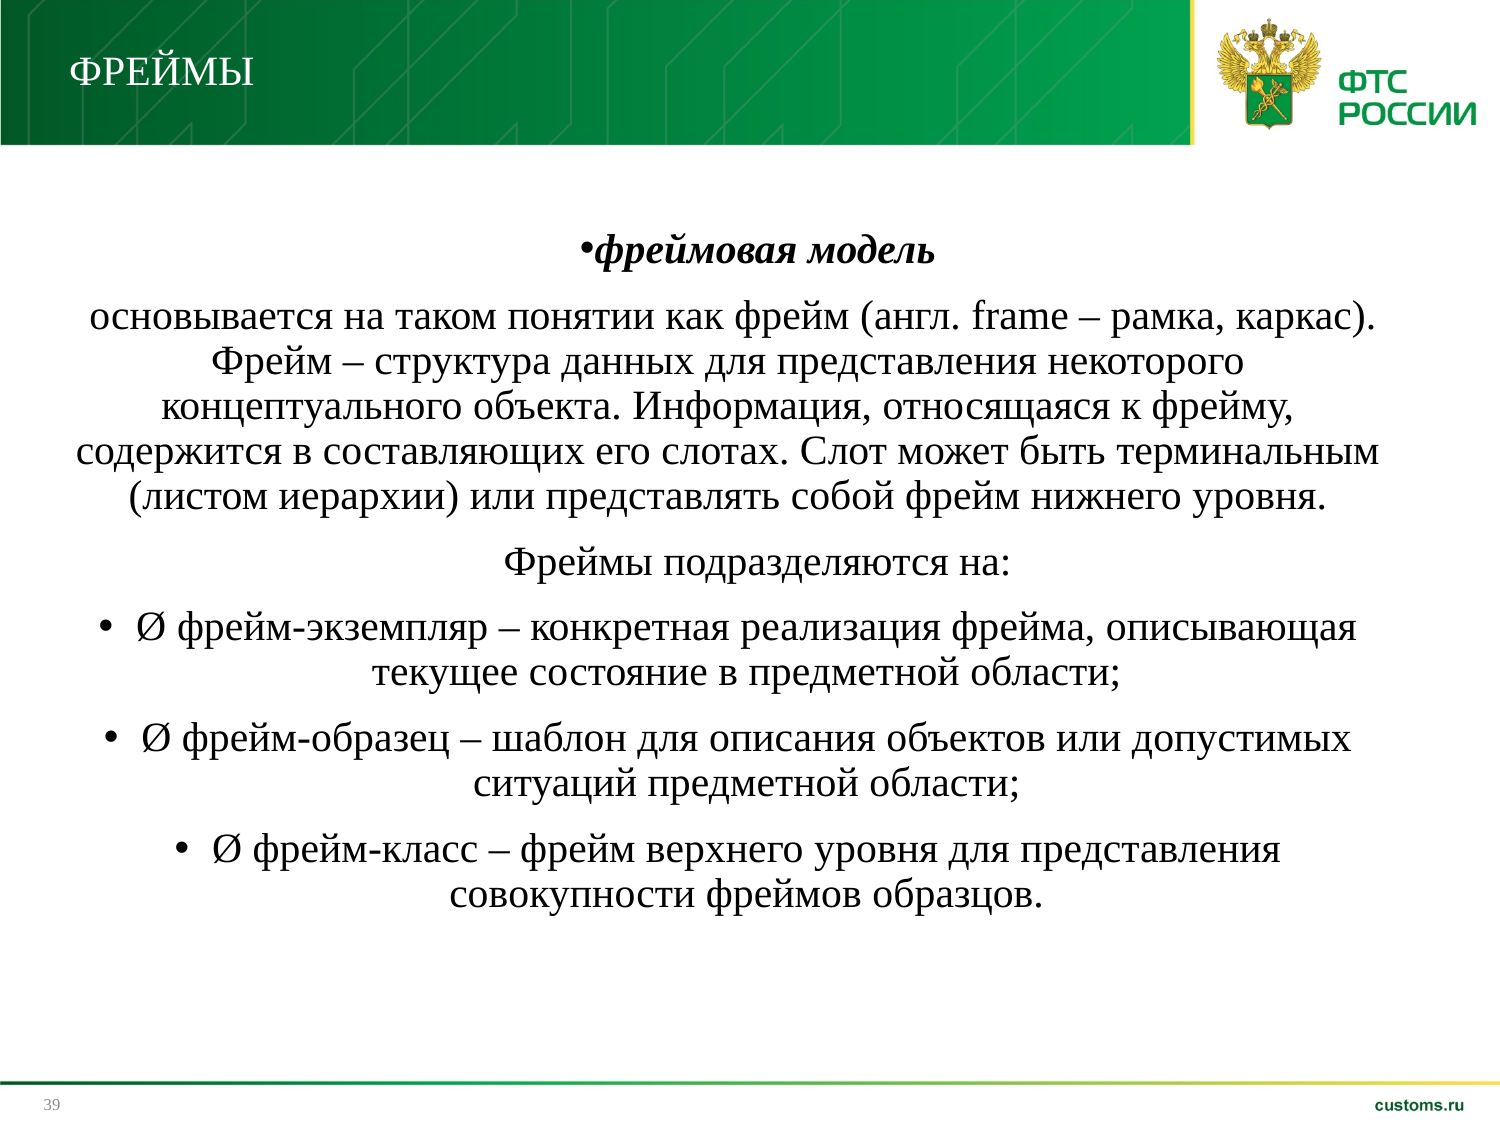

# ФРЕЙМЫ
фреймовая модель
 основывается на таком понятии как фрейм (англ. frame – рамка, каркас). Фрейм – структура данных для представления некоторого концептуального объекта. Информация, относящаяся к фрейму, содержится в составляющих его слотах. Слот может быть терминальным (листом иерархии) или представлять собой фрейм нижнего уровня.
Фреймы подразделяются на:
Ø фрейм-экземпляр – конкретная реализация фрейма, описывающая текущее состояние в предметной области;
Ø фрейм-образец – шаблон для описания объектов или допустимых ситуаций предметной области;
Ø фрейм-класс – фрейм верхнего уровня для представления совокупности фреймов образцов.

39